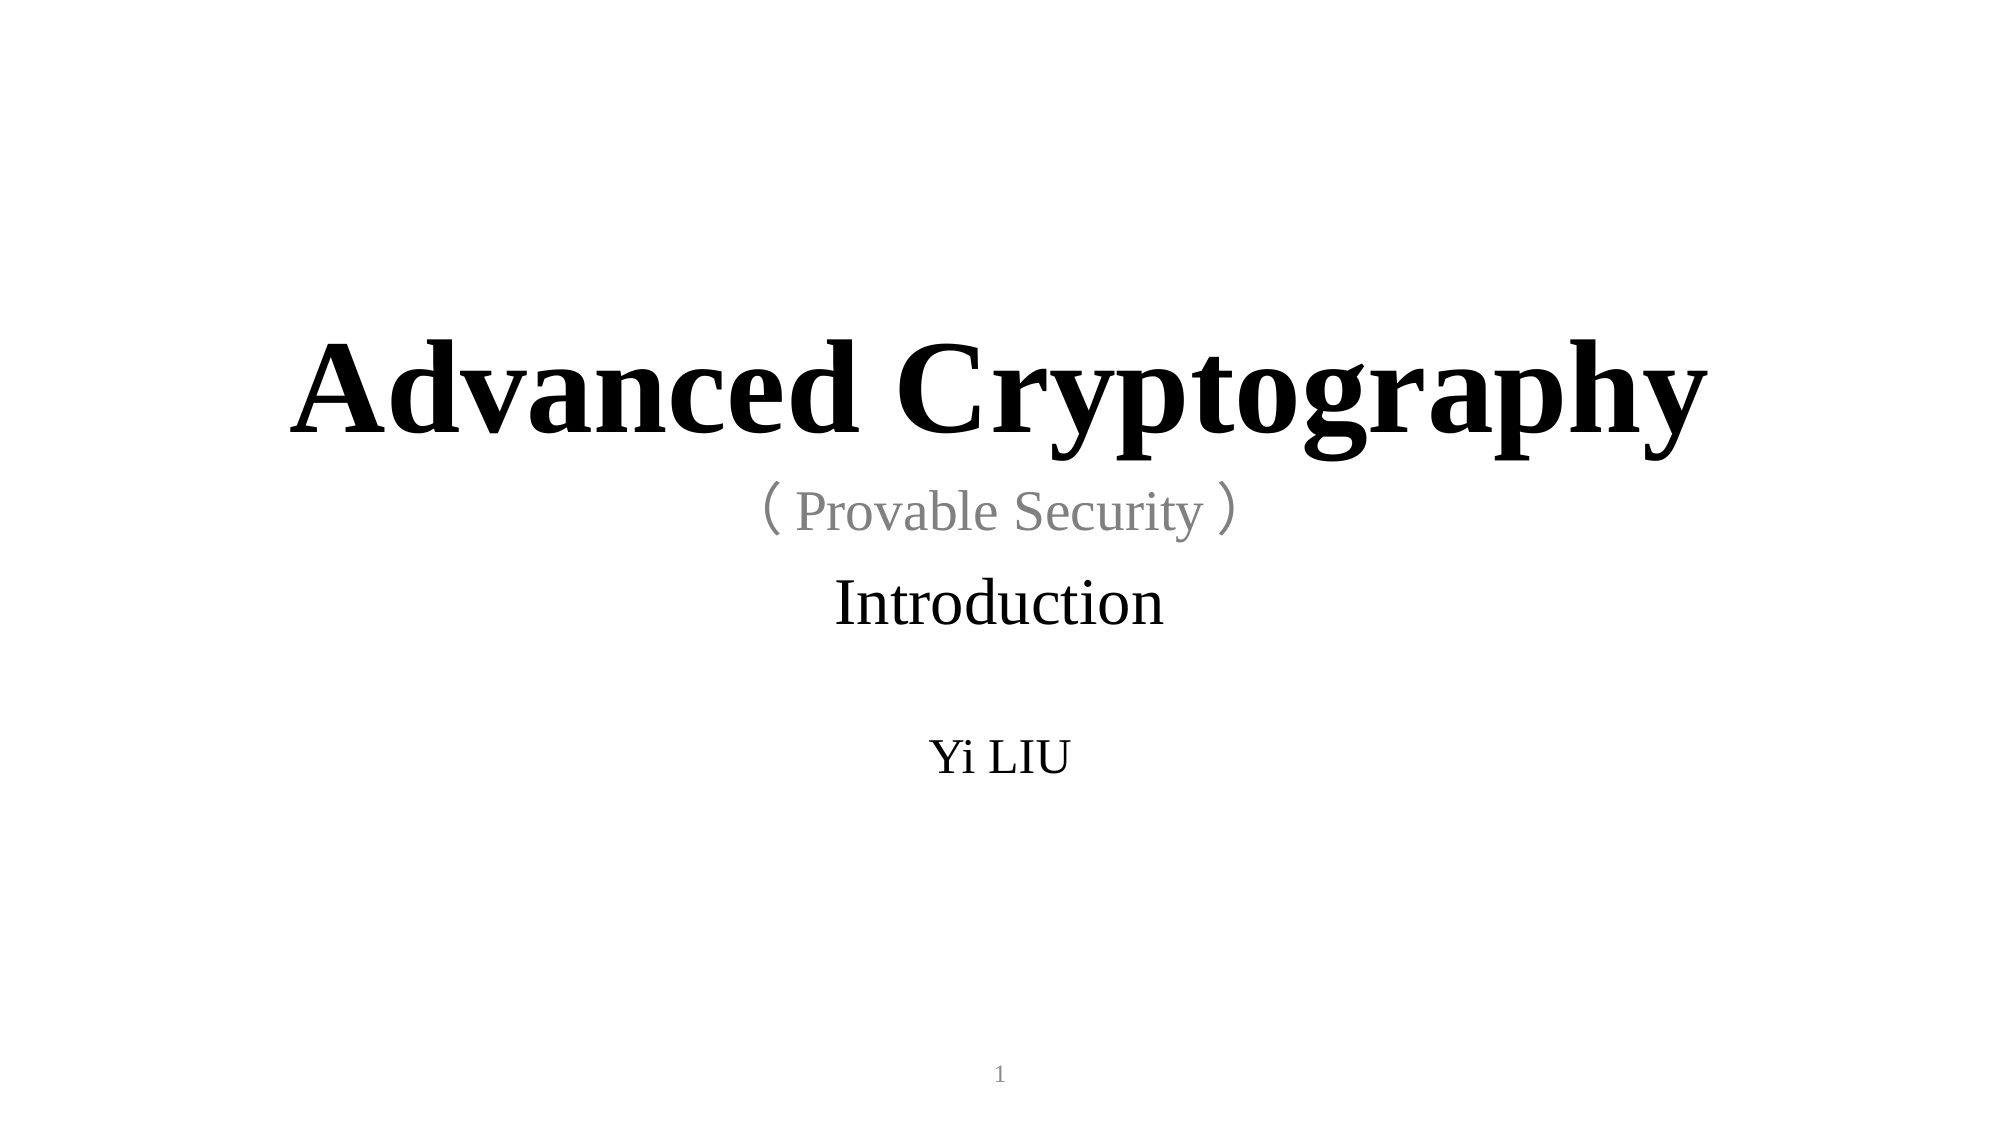

# Advanced Cryptography （Provable Security） Introduction
Yi LIU
1